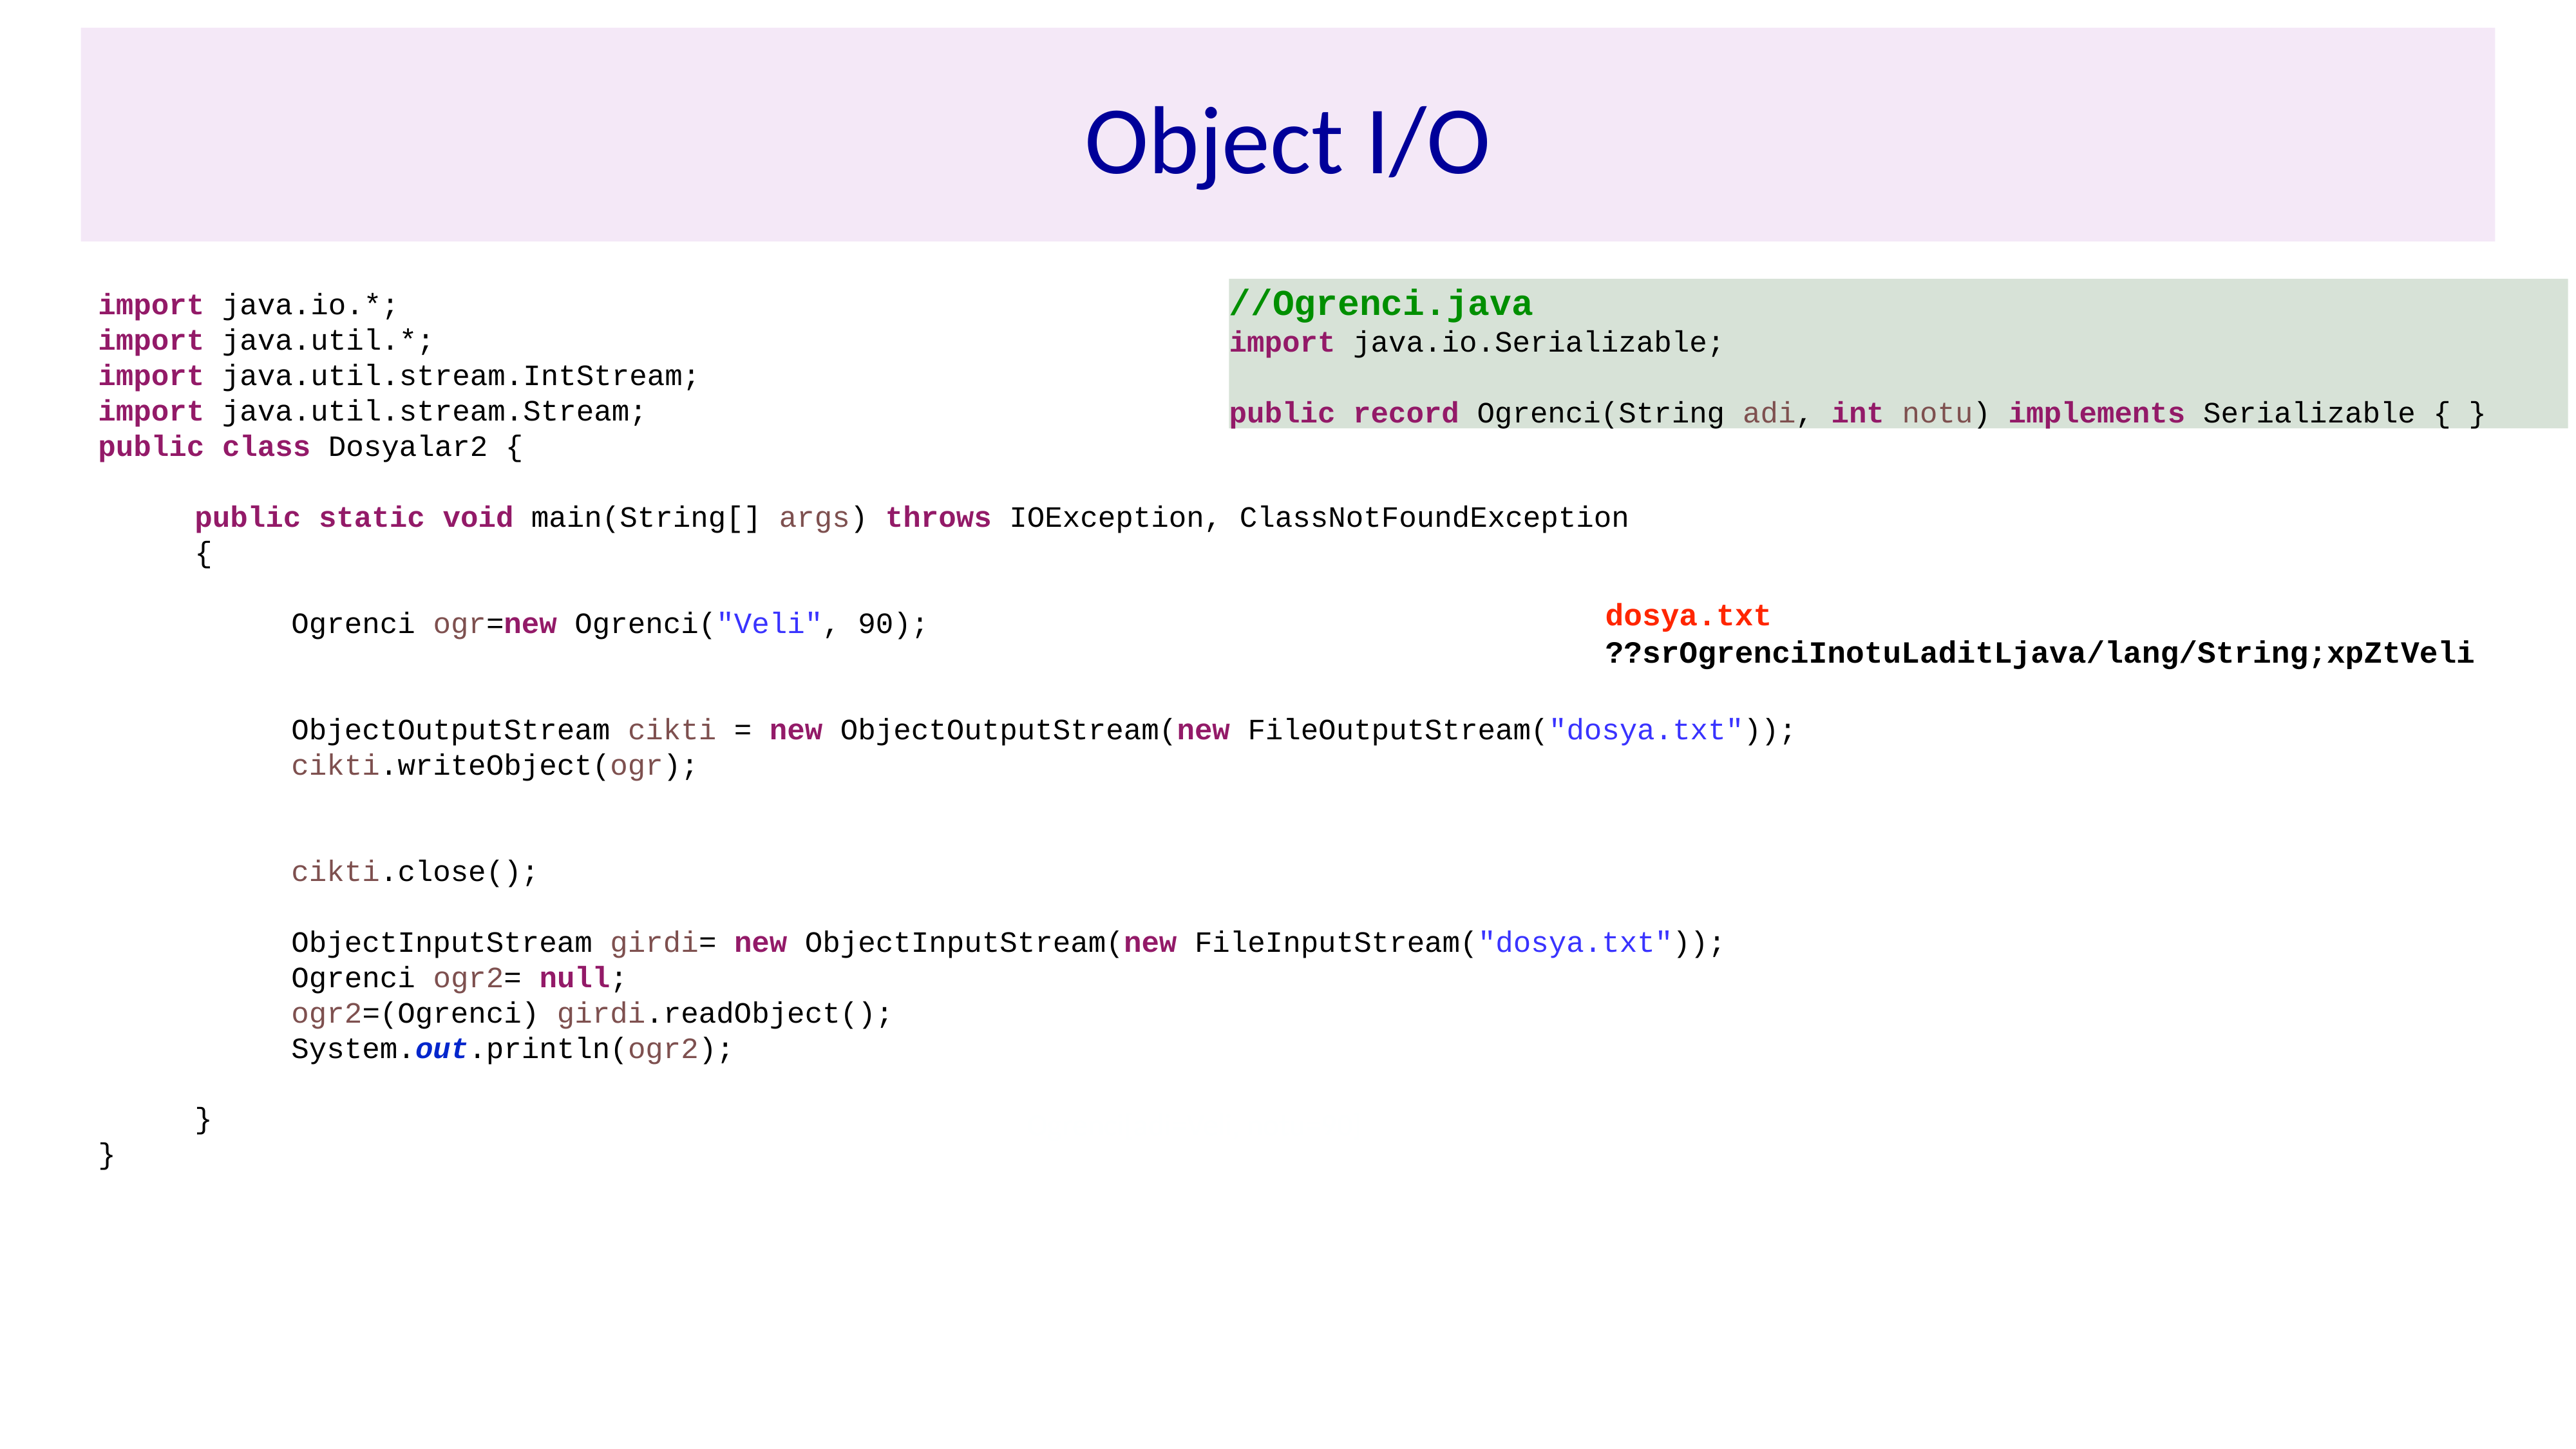

# Object I/O
import java.io.*;
import java.util.*;
import java.util.stream.IntStream;
import java.util.stream.Stream;
public class Dosyalar2 {

	public static void main(String[] args) throws IOException, ClassNotFoundException
	{

		Ogrenci ogr=new Ogrenci("Veli", 90);

		ObjectOutputStream cikti = new ObjectOutputStream(new FileOutputStream("dosya.txt"));
		cikti.writeObject(ogr);

		cikti.close();

		ObjectInputStream girdi= new ObjectInputStream(new FileInputStream("dosya.txt"));
		Ogrenci ogr2= null;
		ogr2=(Ogrenci) girdi.readObject();
		System.out.println(ogr2);

	}
}
//Ogrenci.java
import java.io.Serializable;

public record Ogrenci(String adi, int notu) implements Serializable { }
dosya.txt
??srOgrenciInotuLaditLjava/lang/String;xpZtVeli

Ogrenci[adi=Veli, notu=90]